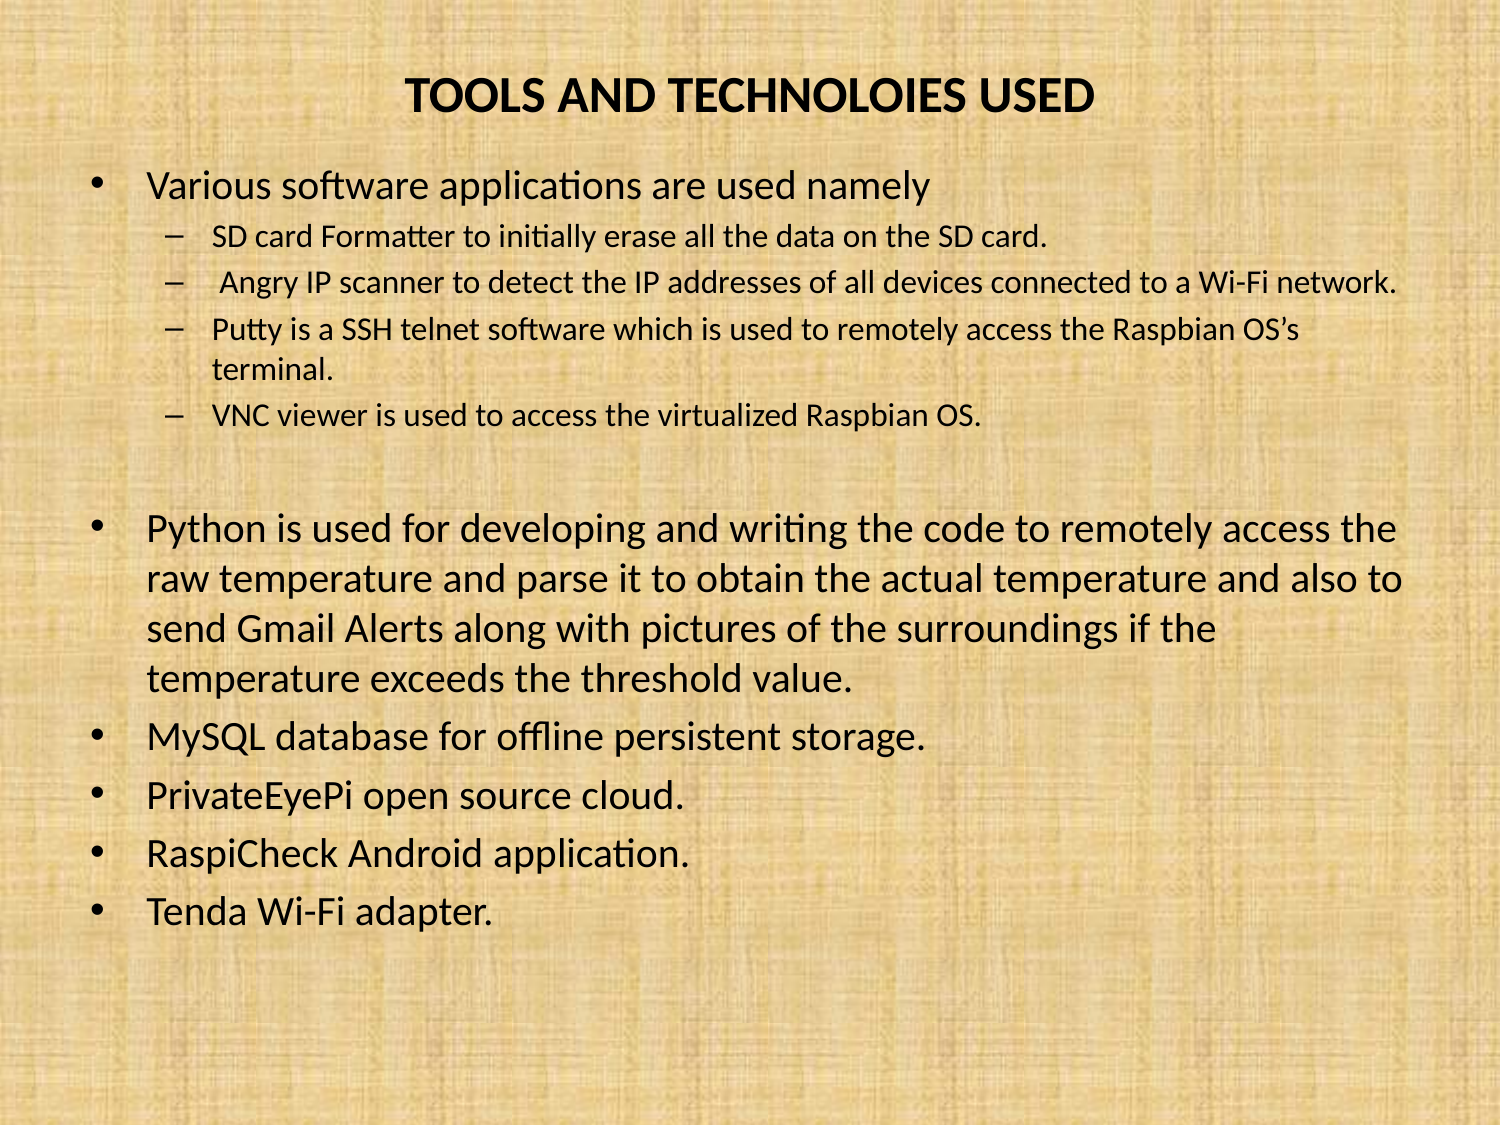

# TOOLS AND TECHNOLOIES USED
Various software applications are used namely
SD card Formatter to initially erase all the data on the SD card.
 Angry IP scanner to detect the IP addresses of all devices connected to a Wi-Fi network.
Putty is a SSH telnet software which is used to remotely access the Raspbian OS’s terminal.
VNC viewer is used to access the virtualized Raspbian OS.

Python is used for developing and writing the code to remotely access the raw temperature and parse it to obtain the actual temperature and also to send Gmail Alerts along with pictures of the surroundings if the temperature exceeds the threshold value.
MySQL database for offline persistent storage.
PrivateEyePi open source cloud.
RaspiCheck Android application.
Tenda Wi-Fi adapter.